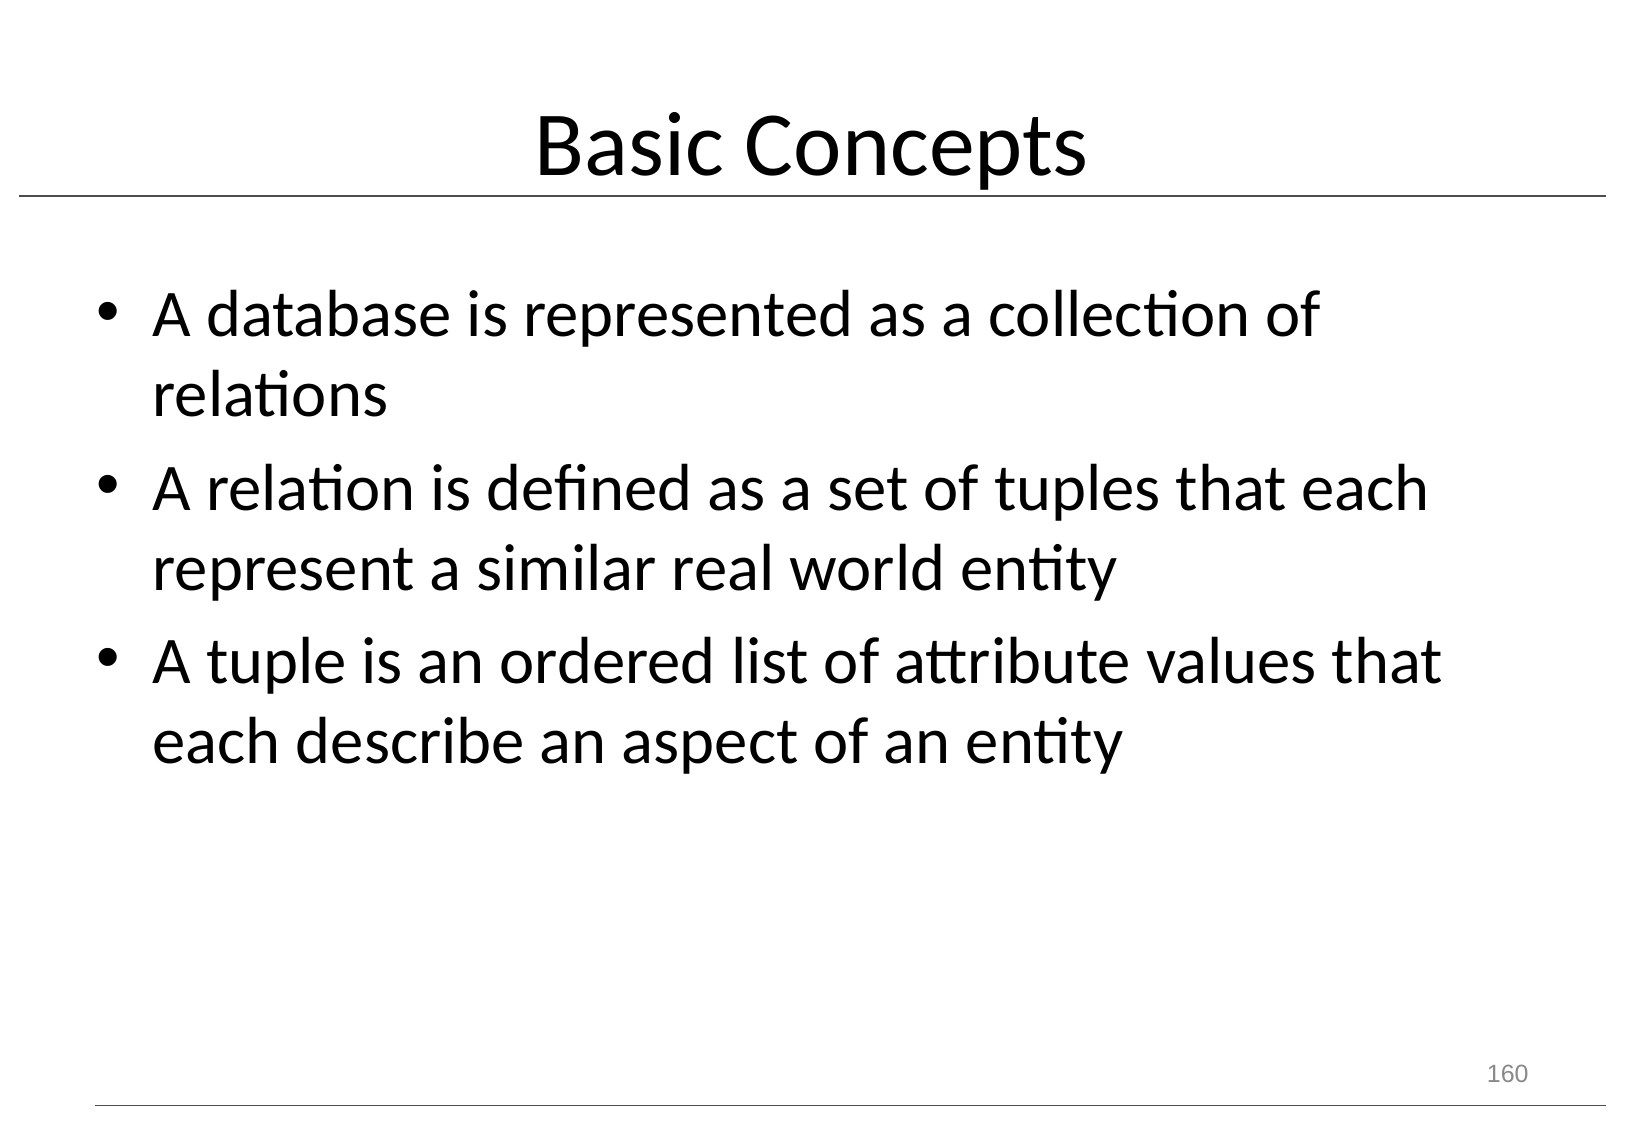

# Basic Concepts
A database is represented as a collection of relations
A relation is defined as a set of tuples that each represent a similar real world entity
A tuple is an ordered list of attribute values that each describe an aspect of an entity
160